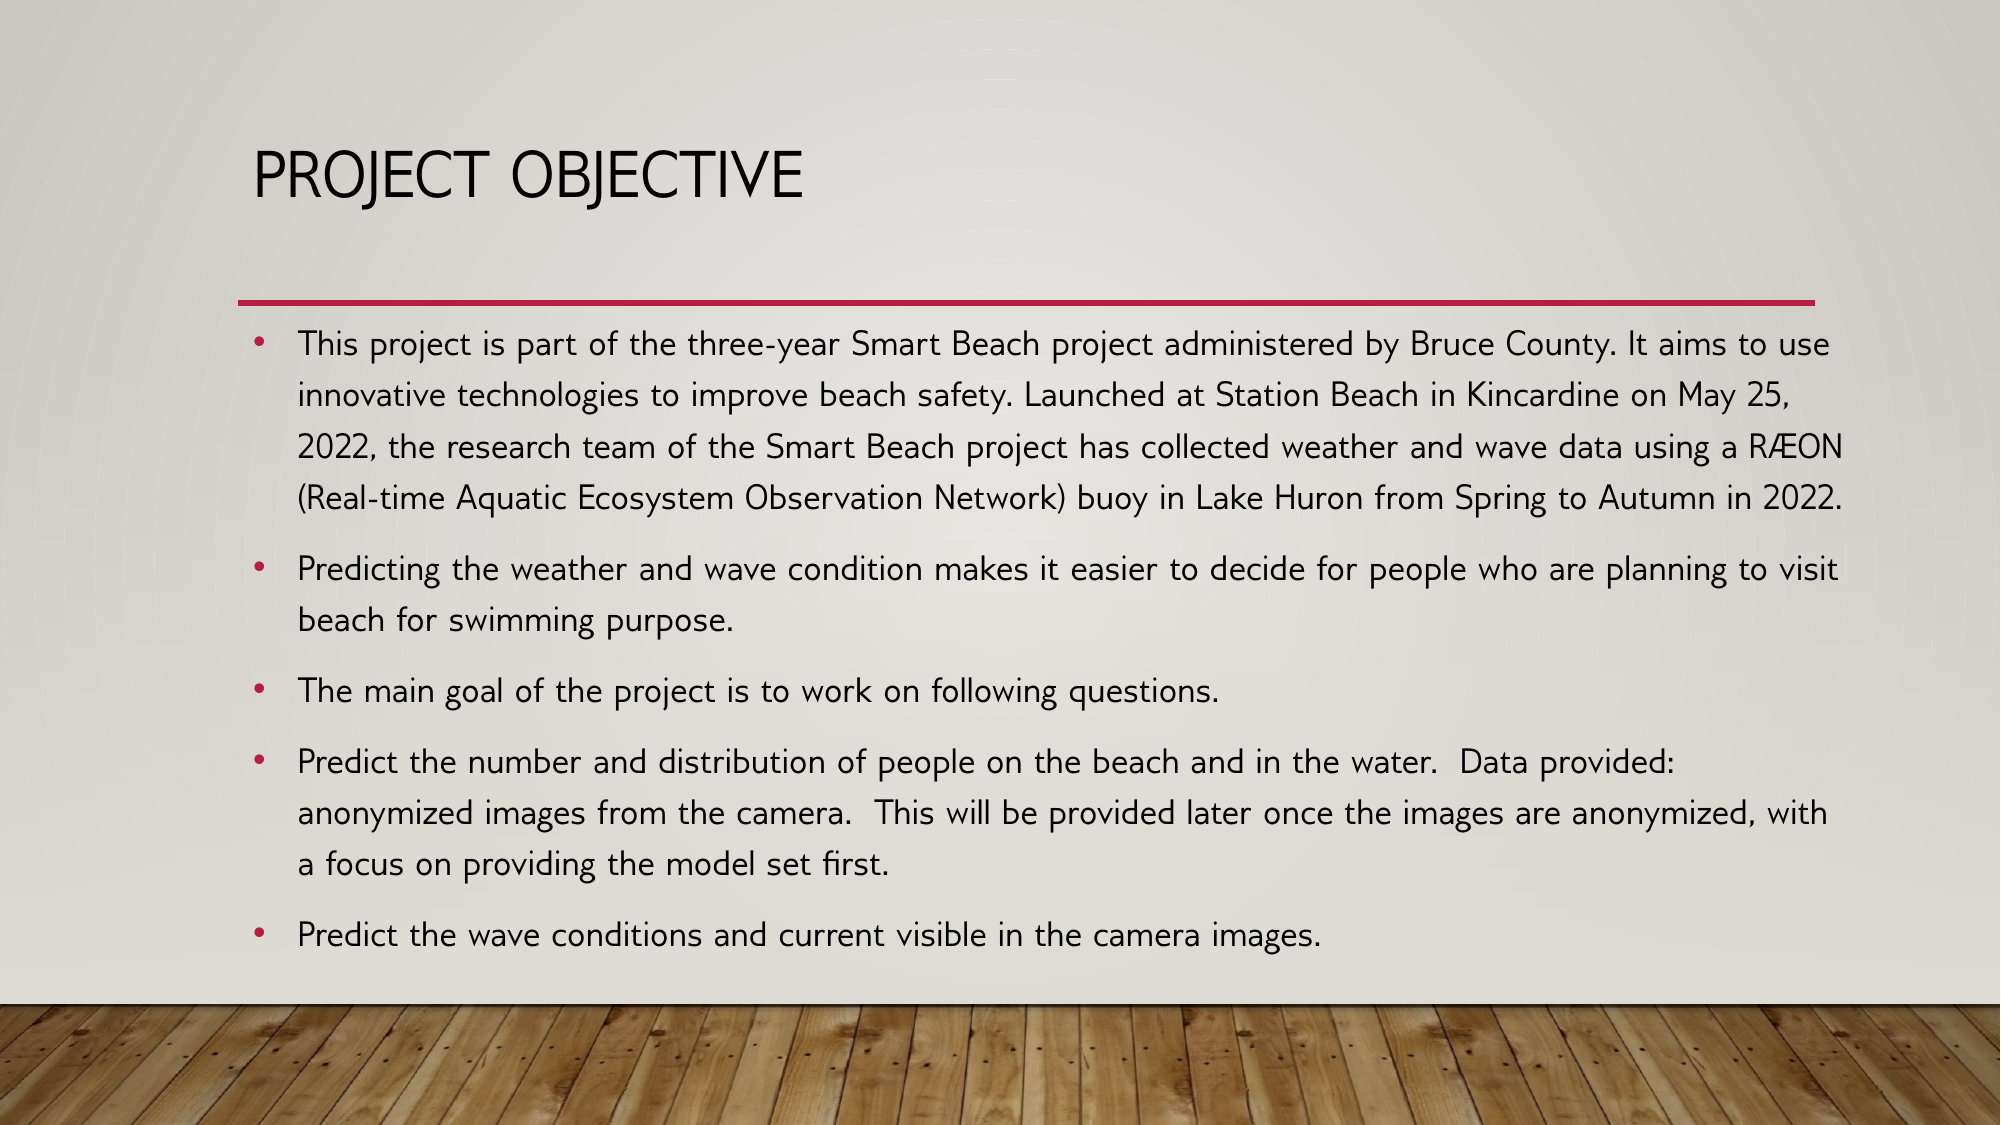

# Project objective
This project is part of the three-year Smart Beach project administered by Bruce County. It aims to use innovative technologies to improve beach safety. Launched at Station Beach in Kincardine on May 25, 2022, the research team of the Smart Beach project has collected weather and wave data using a RAEON (Real-time Aquatic Ecosystem Observation Network) buoy in Lake Huron from Spring to Autumn in 2022.
Predicting the weather and wave condition makes it easier to decide for people who are planning to visit beach for swimming purpose.
The main goal of the project is to work on following questions.
Predict the number and distribution of people on the beach and in the water.  Data provided: anonymized images from the camera.  This will be provided later once the images are anonymized, with a focus on providing the model set first.
Predict the wave conditions and current visible in the camera images.